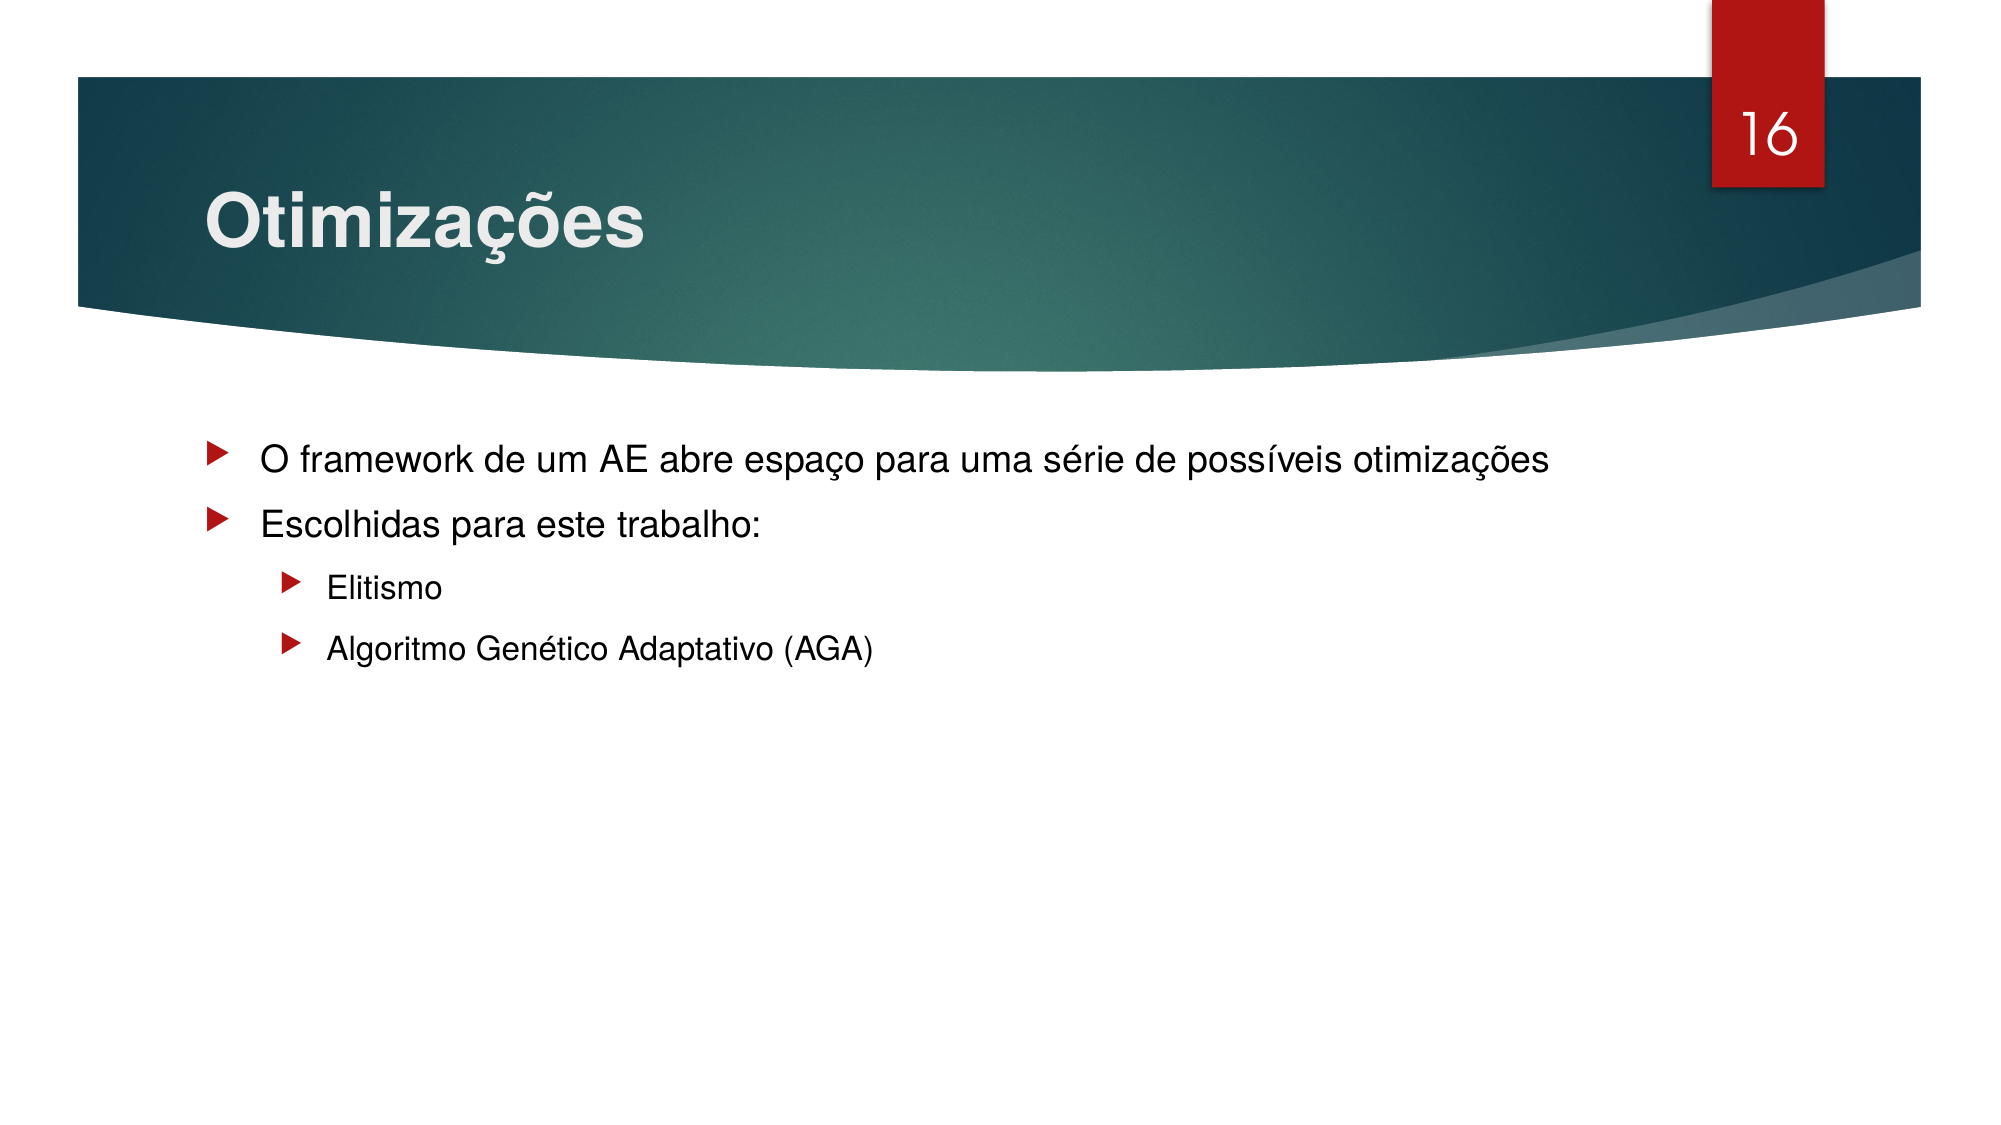

16
# Otimizações
O framework de um AE abre espaço para uma série de possíveis otimizações
Escolhidas para este trabalho:
Elitismo
Algoritmo Genético Adaptativo (AGA)